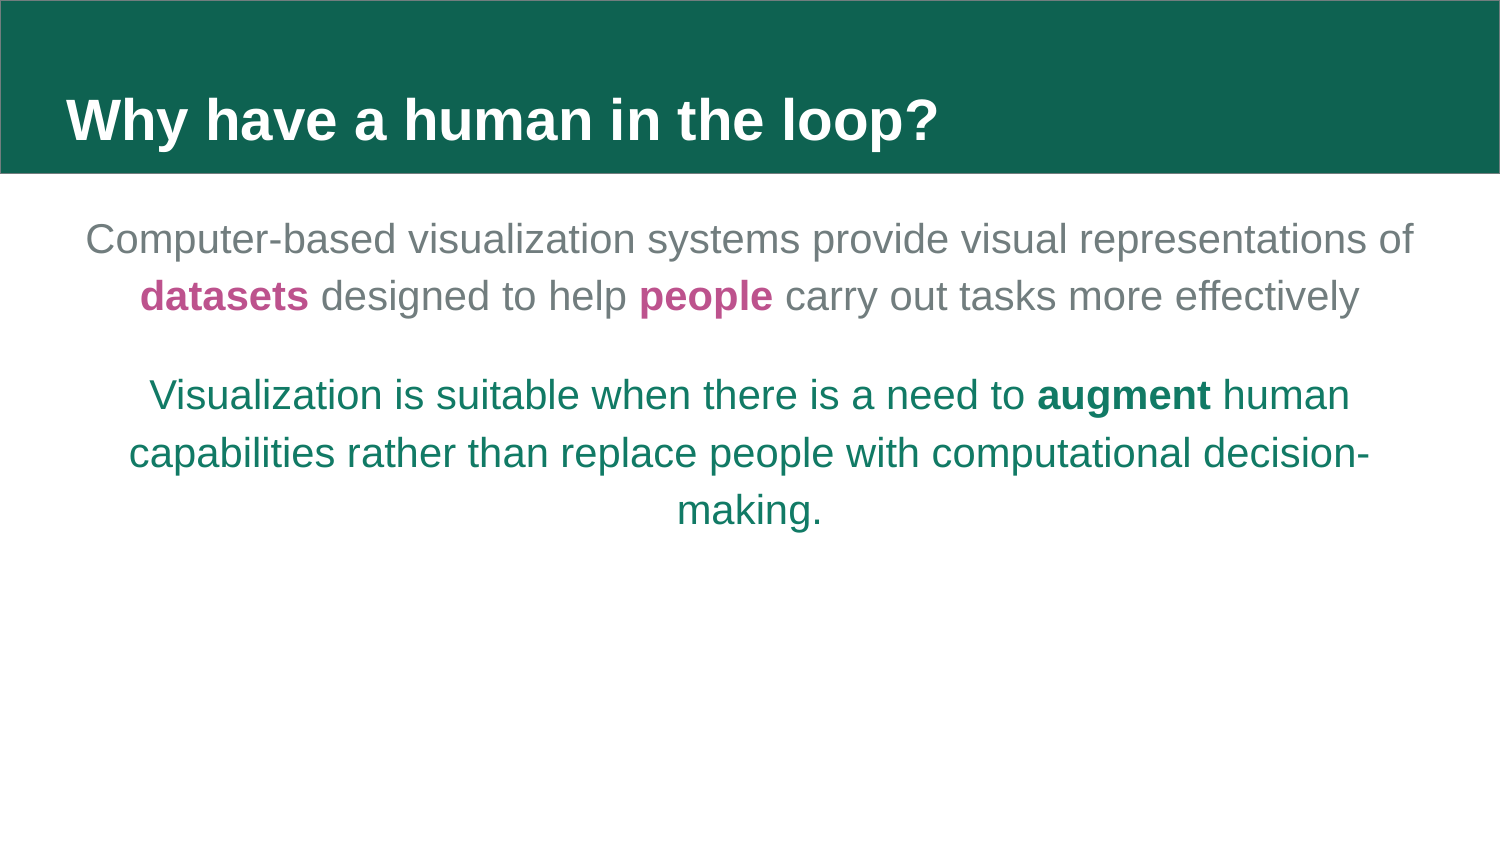

# Why have a human in the loop?
Computer-based visualization systems provide visual representations of datasets designed to help people carry out tasks more effectively
Visualization is suitable when there is a need to augment human capabilities rather than replace people with computational decision-making.